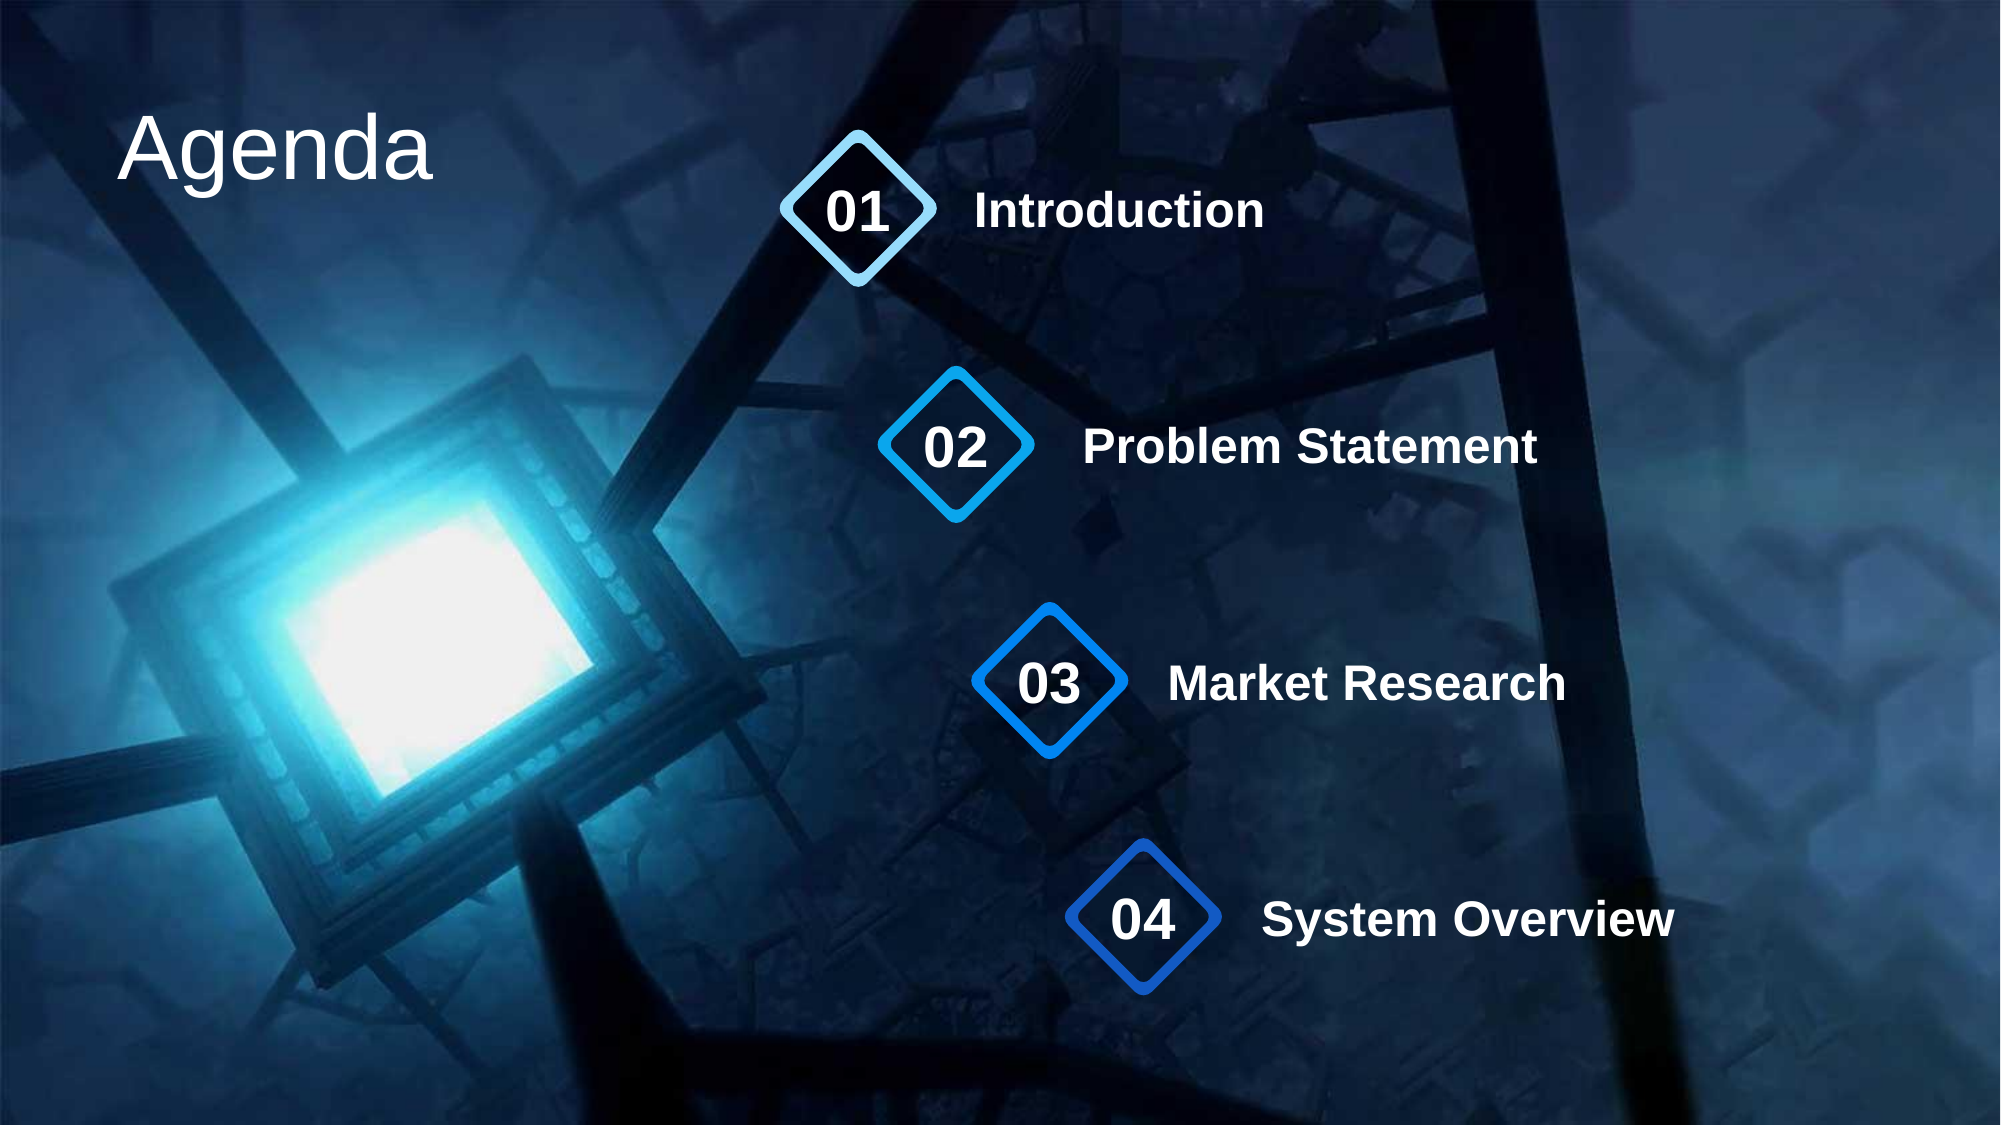

Agenda

01
Introduction

02
Problem Statement

03
Market Research

04
System Overview